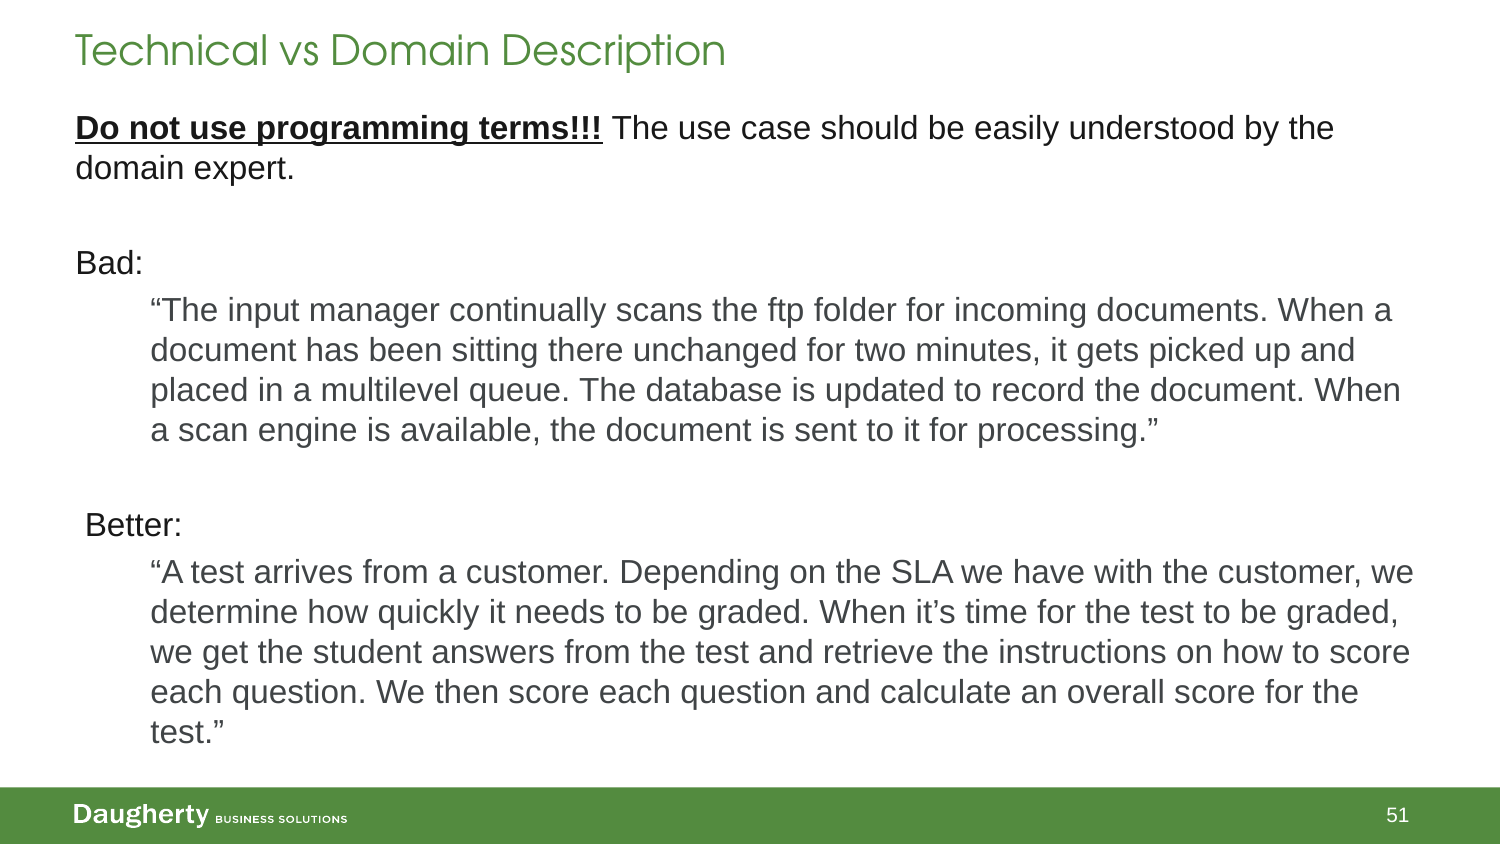

# Technical vs Domain Description
Do not use programming terms!!! The use case should be easily understood by the domain expert.

Bad:
“The input manager continually scans the ftp folder for incoming documents. When a document has been sitting there unchanged for two minutes, it gets picked up and placed in a multilevel queue. The database is updated to record the document. When a scan engine is available, the document is sent to it for processing.”

Better:
“A test arrives from a customer. Depending on the SLA we have with the customer, we determine how quickly it needs to be graded. When it’s time for the test to be graded, we get the student answers from the test and retrieve the instructions on how to score each question. We then score each question and calculate an overall score for the test.”
51